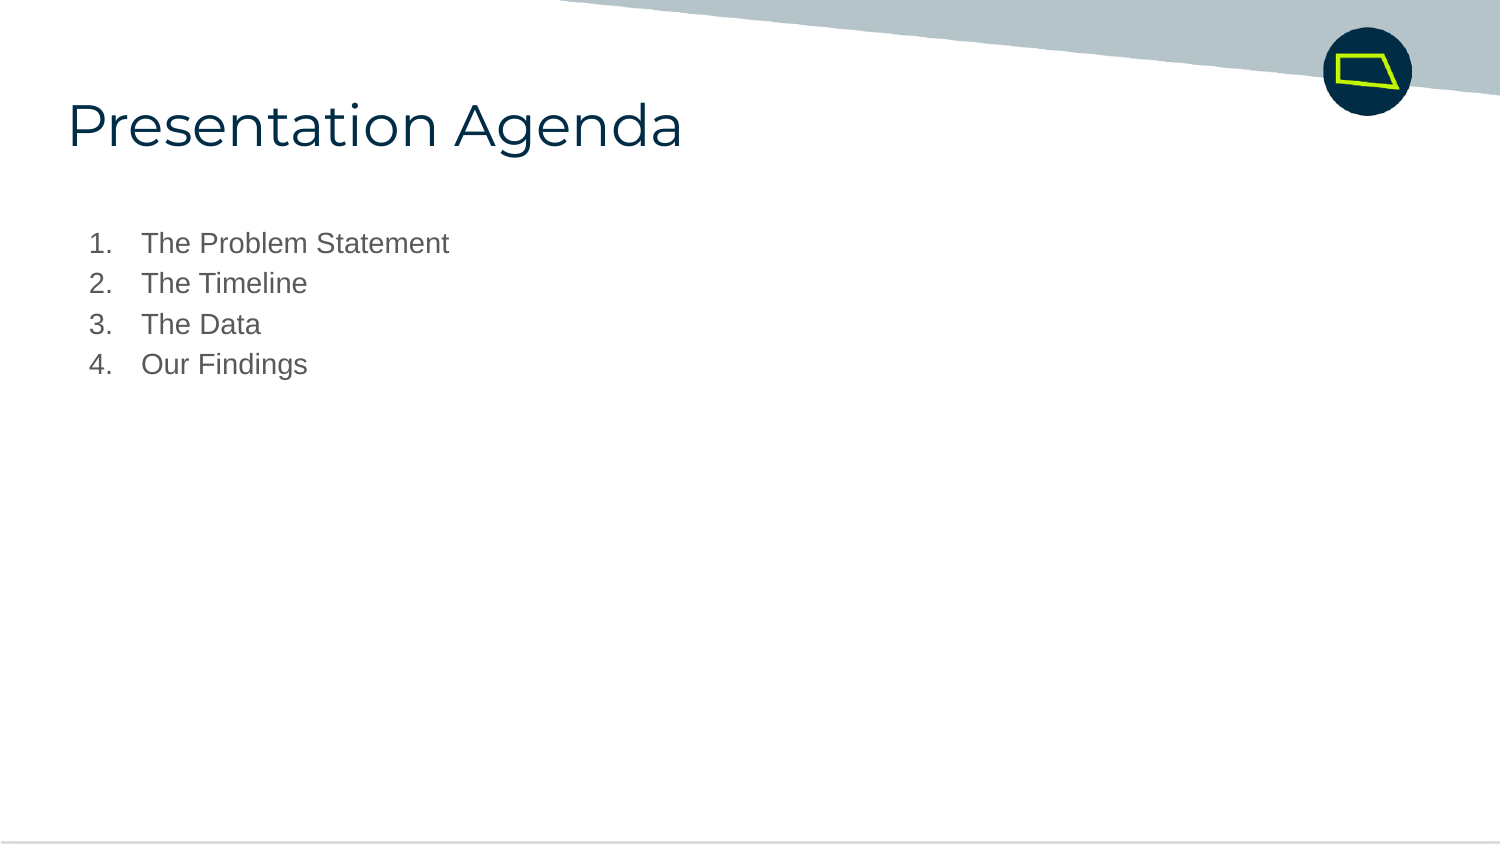

Presentation Agenda
The Problem Statement
The Timeline
The Data
Our Findings